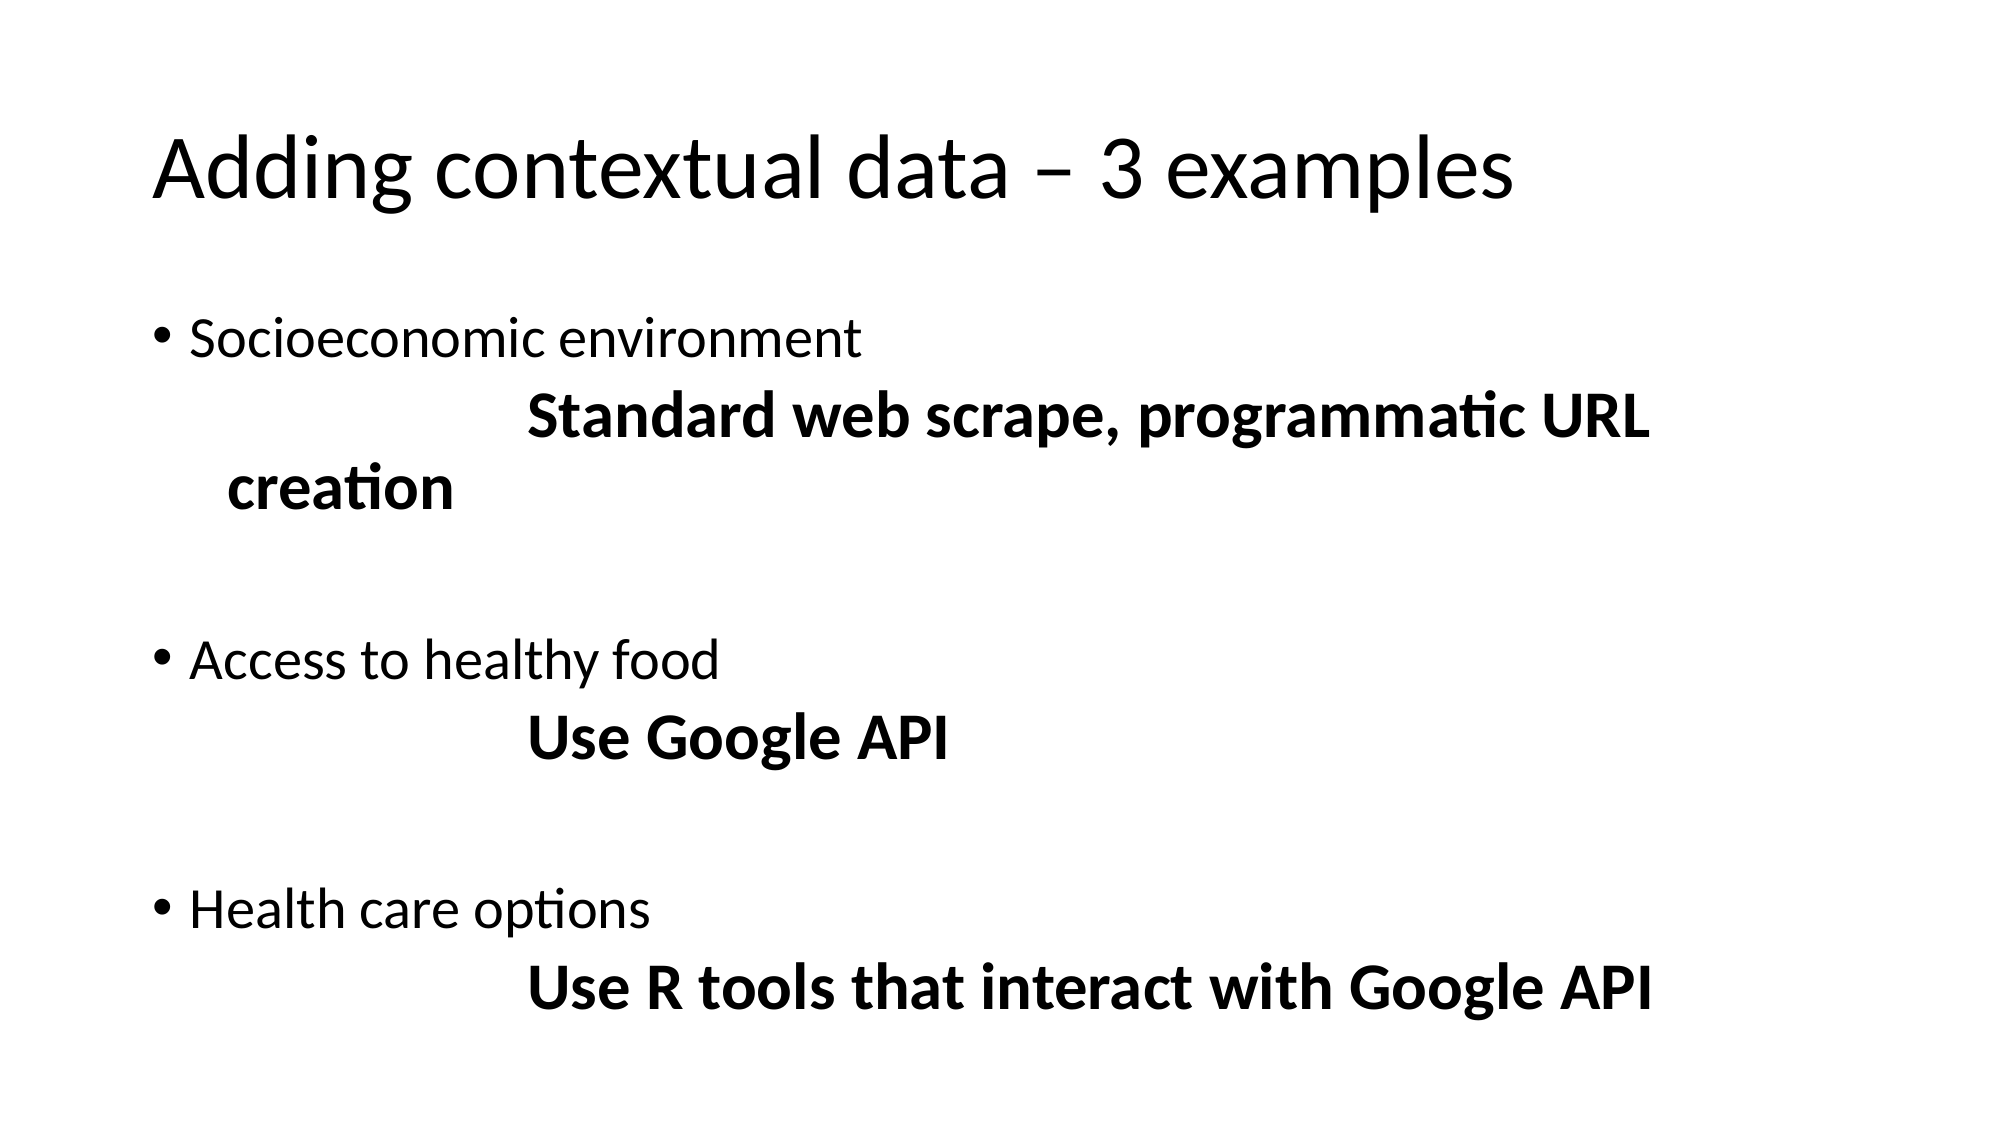

# Adding contextual data – 3 examples
Socioeconomic environment
		Standard web scrape, programmatic URL creation

Access to healthy food
		Use Google API

Health care options
		Use R tools that interact with Google API